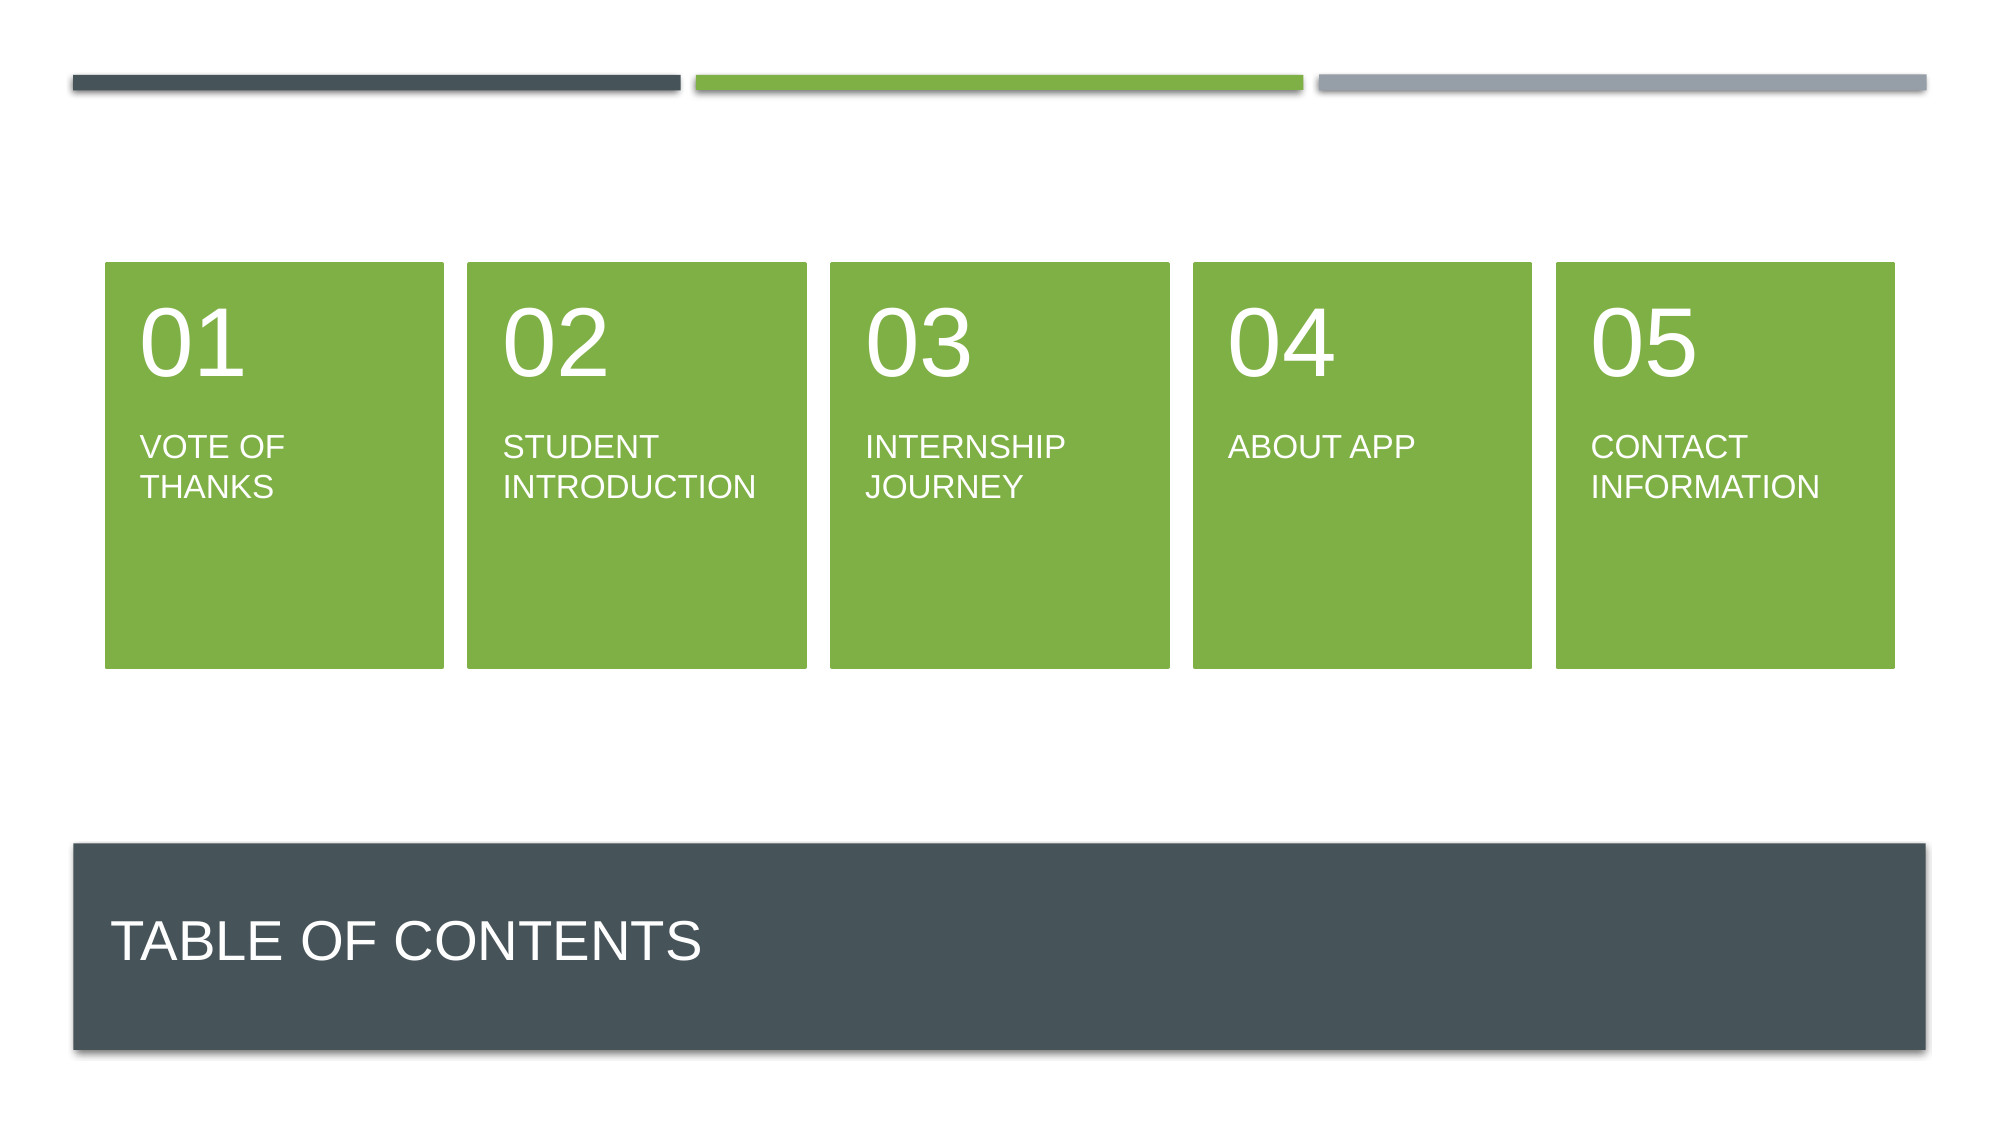

Vote of Thanks
01
Student Introduction
02
Internship journey
03
About App
04
Contact information
05

# Table of contents